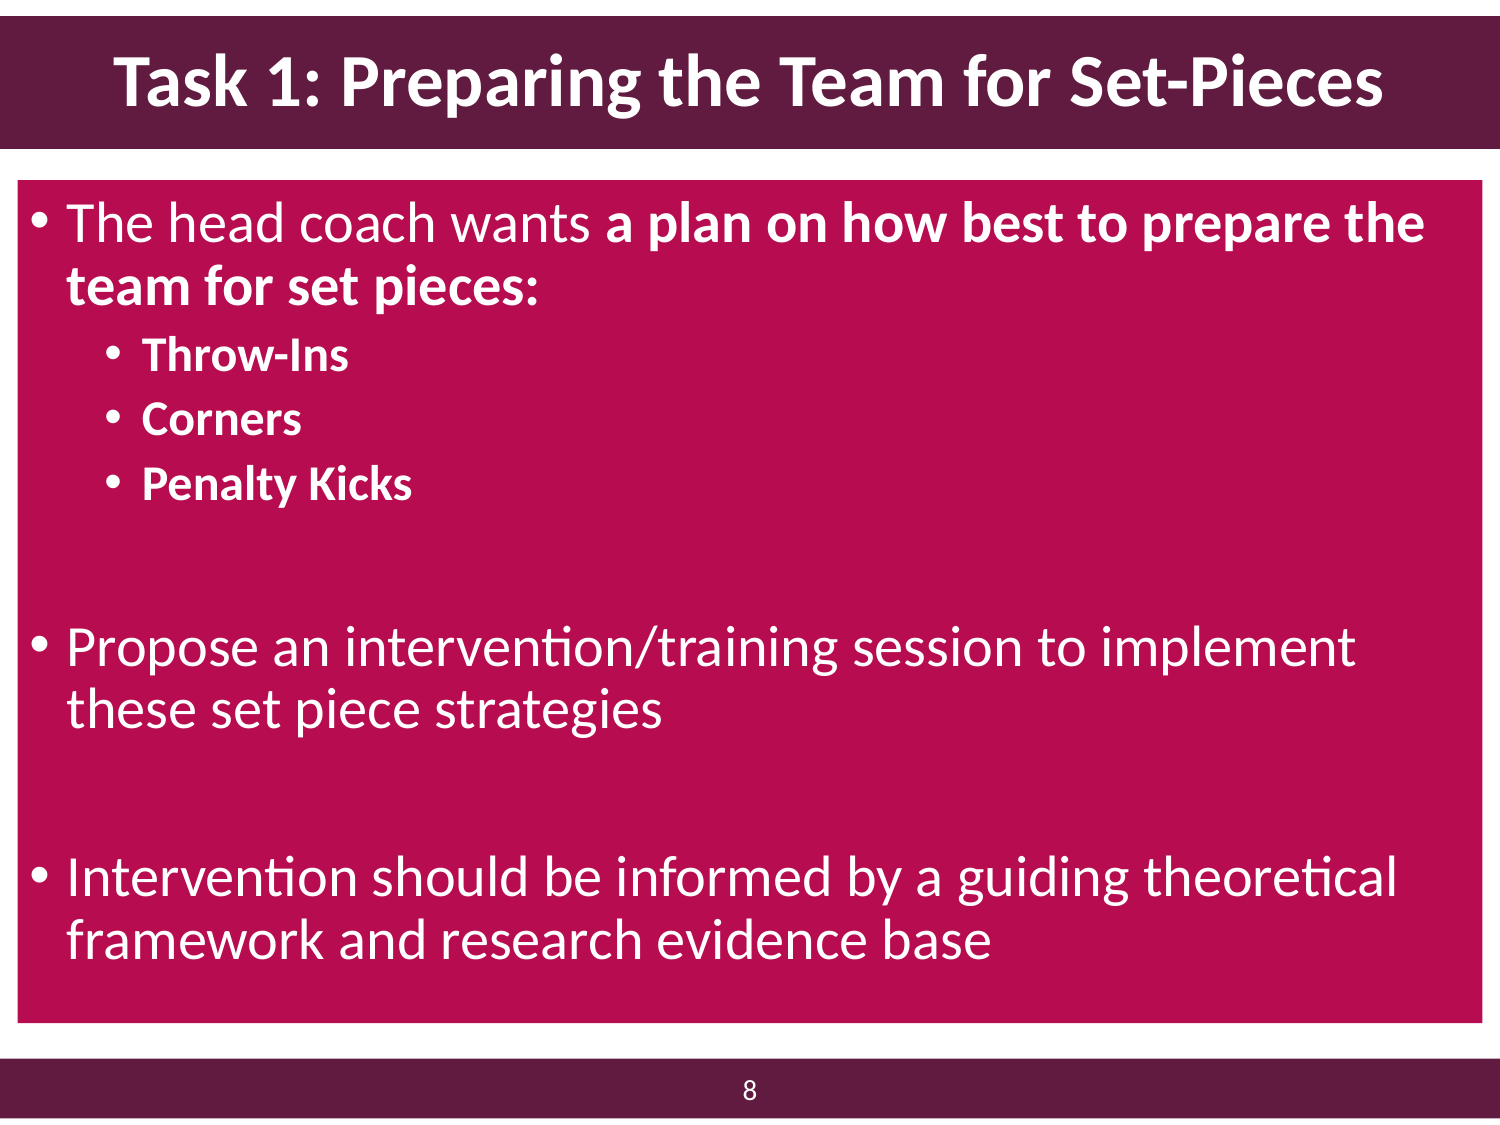

# Task 1: Preparing the Team for Set-Pieces
The head coach wants a plan on how best to prepare the team for set pieces:
Throw-Ins
Corners
Penalty Kicks

Propose an intervention/training session to implement these set piece strategies

Intervention should be informed by a guiding theoretical framework and research evidence base

8